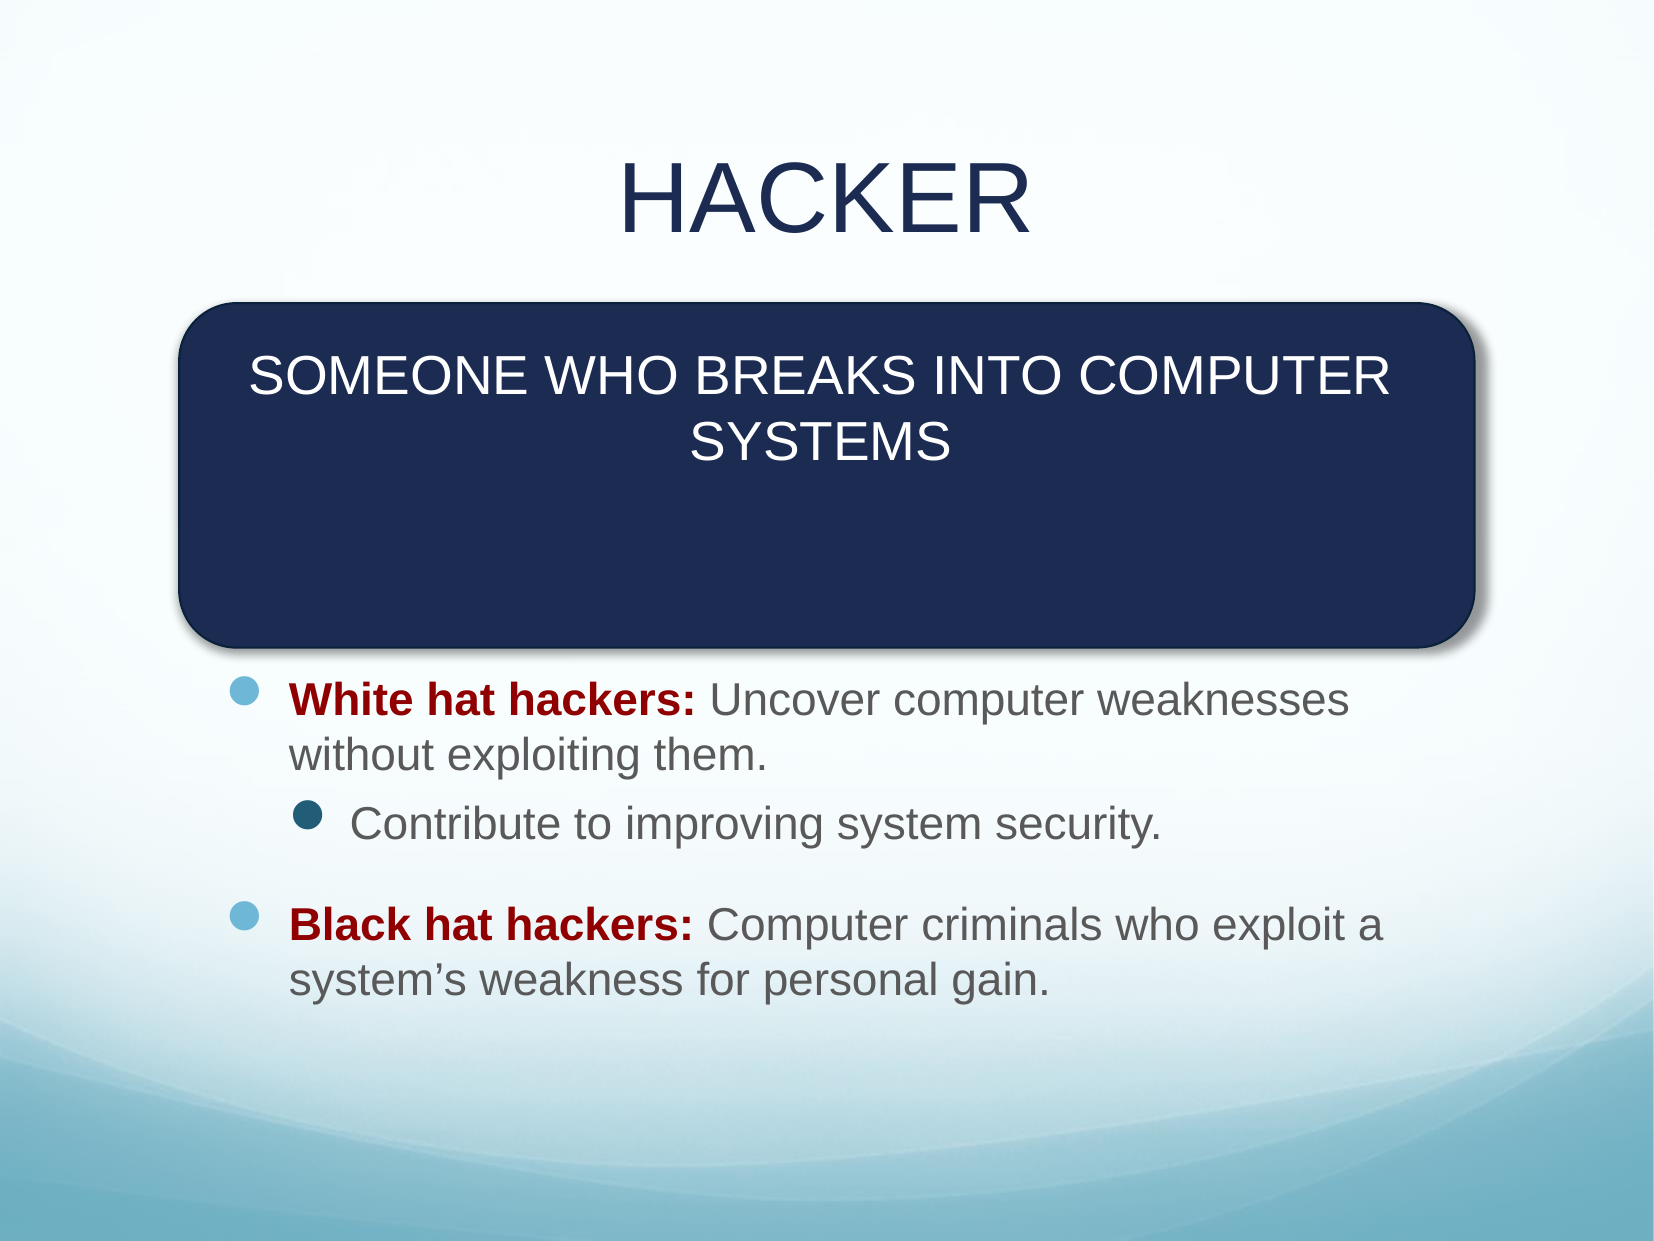

# HACKER
Someone who breaks into computer systems
White hat hackers: Uncover computer weaknesses without exploiting them.
Contribute to improving system security.
Black hat hackers: Computer criminals who exploit a system’s weakness for personal gain.